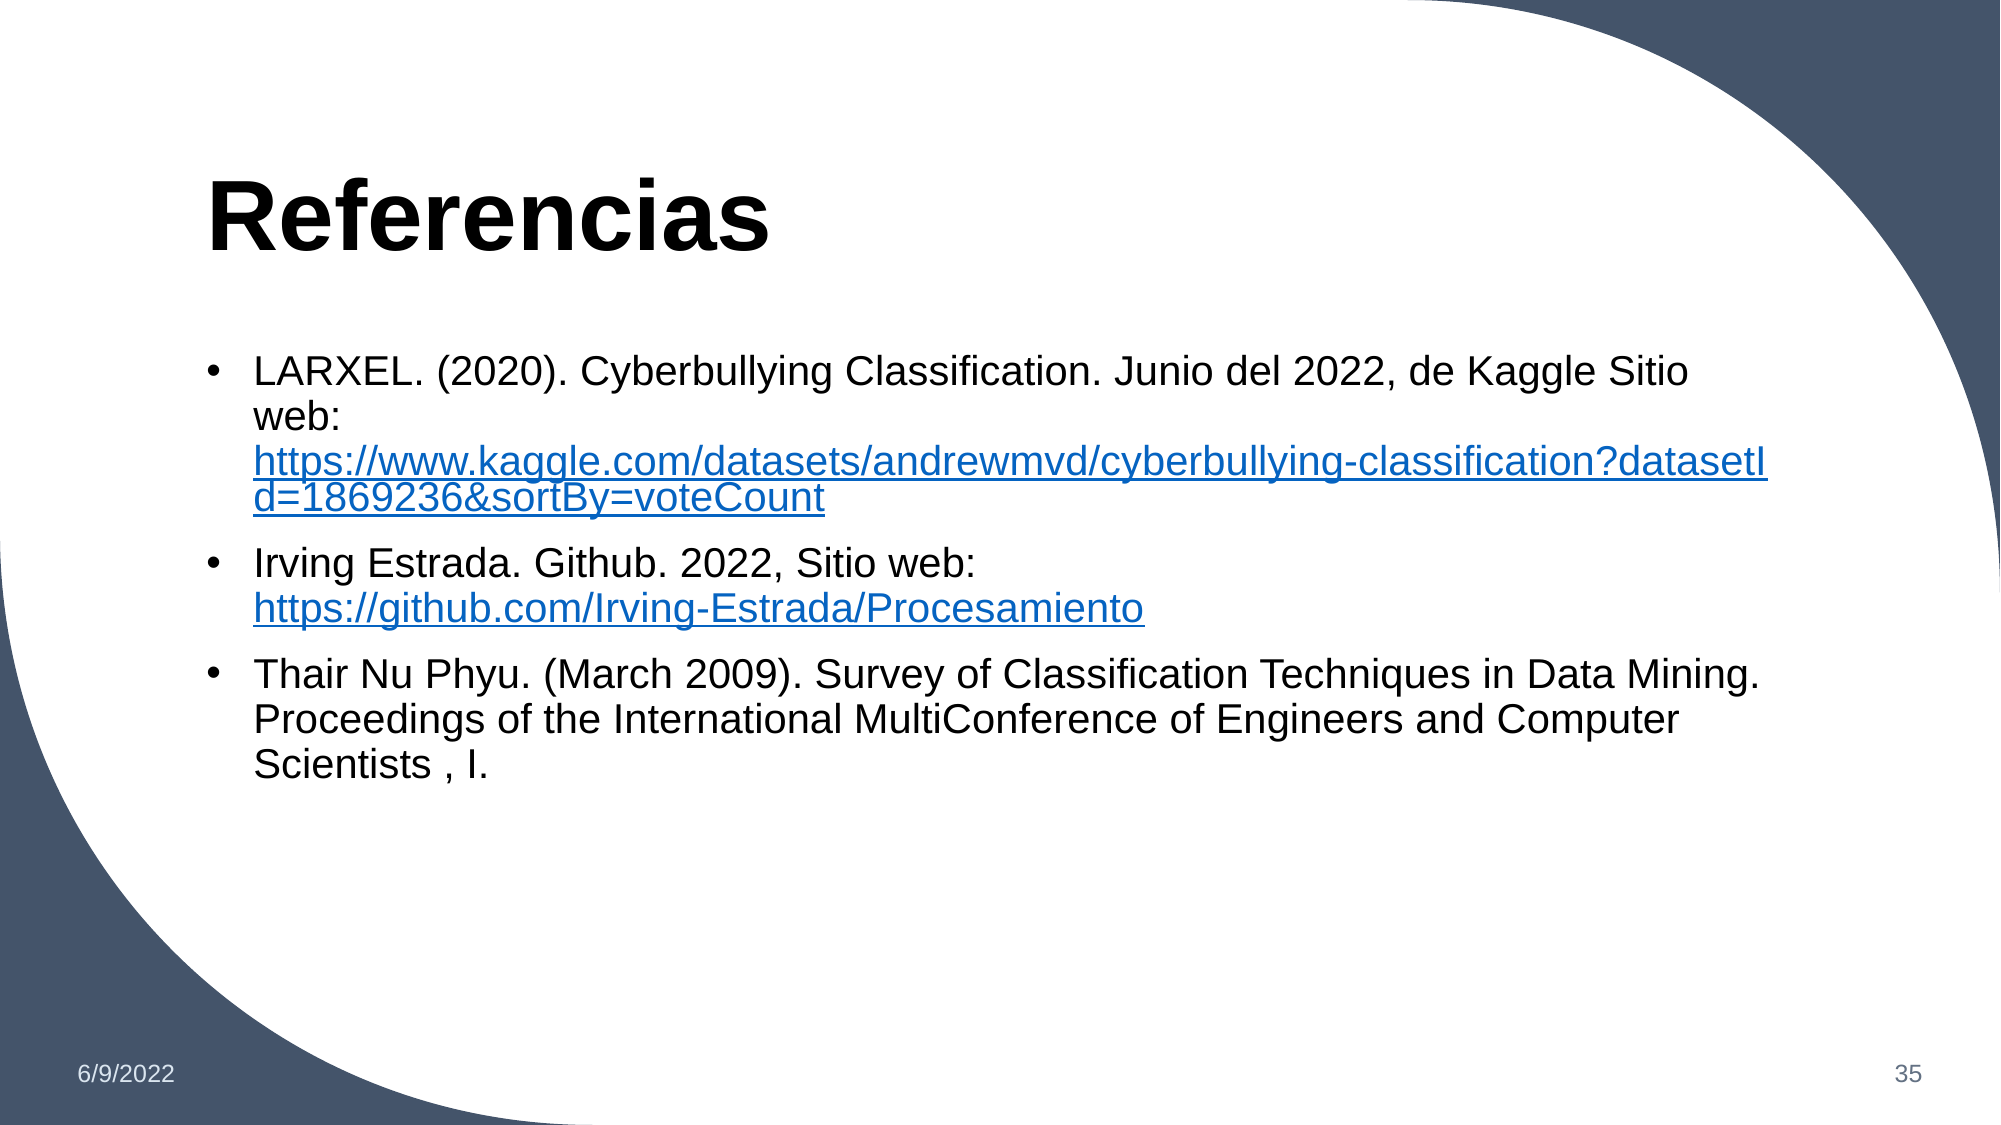

# Referencias
LARXEL. (2020). Cyberbullying Classification. Junio del 2022, de Kaggle Sitio web: https://www.kaggle.com/datasets/andrewmvd/cyberbullying-classification?datasetId=1869236&sortBy=voteCount
Irving Estrada. Github. 2022, Sitio web: https://github.com/Irving-Estrada/Procesamiento
Thair Nu Phyu. (March 2009). Survey of Classification Techniques in Data Mining. Proceedings of the International MultiConference of Engineers and Computer Scientists , I.

6/9/2022
35